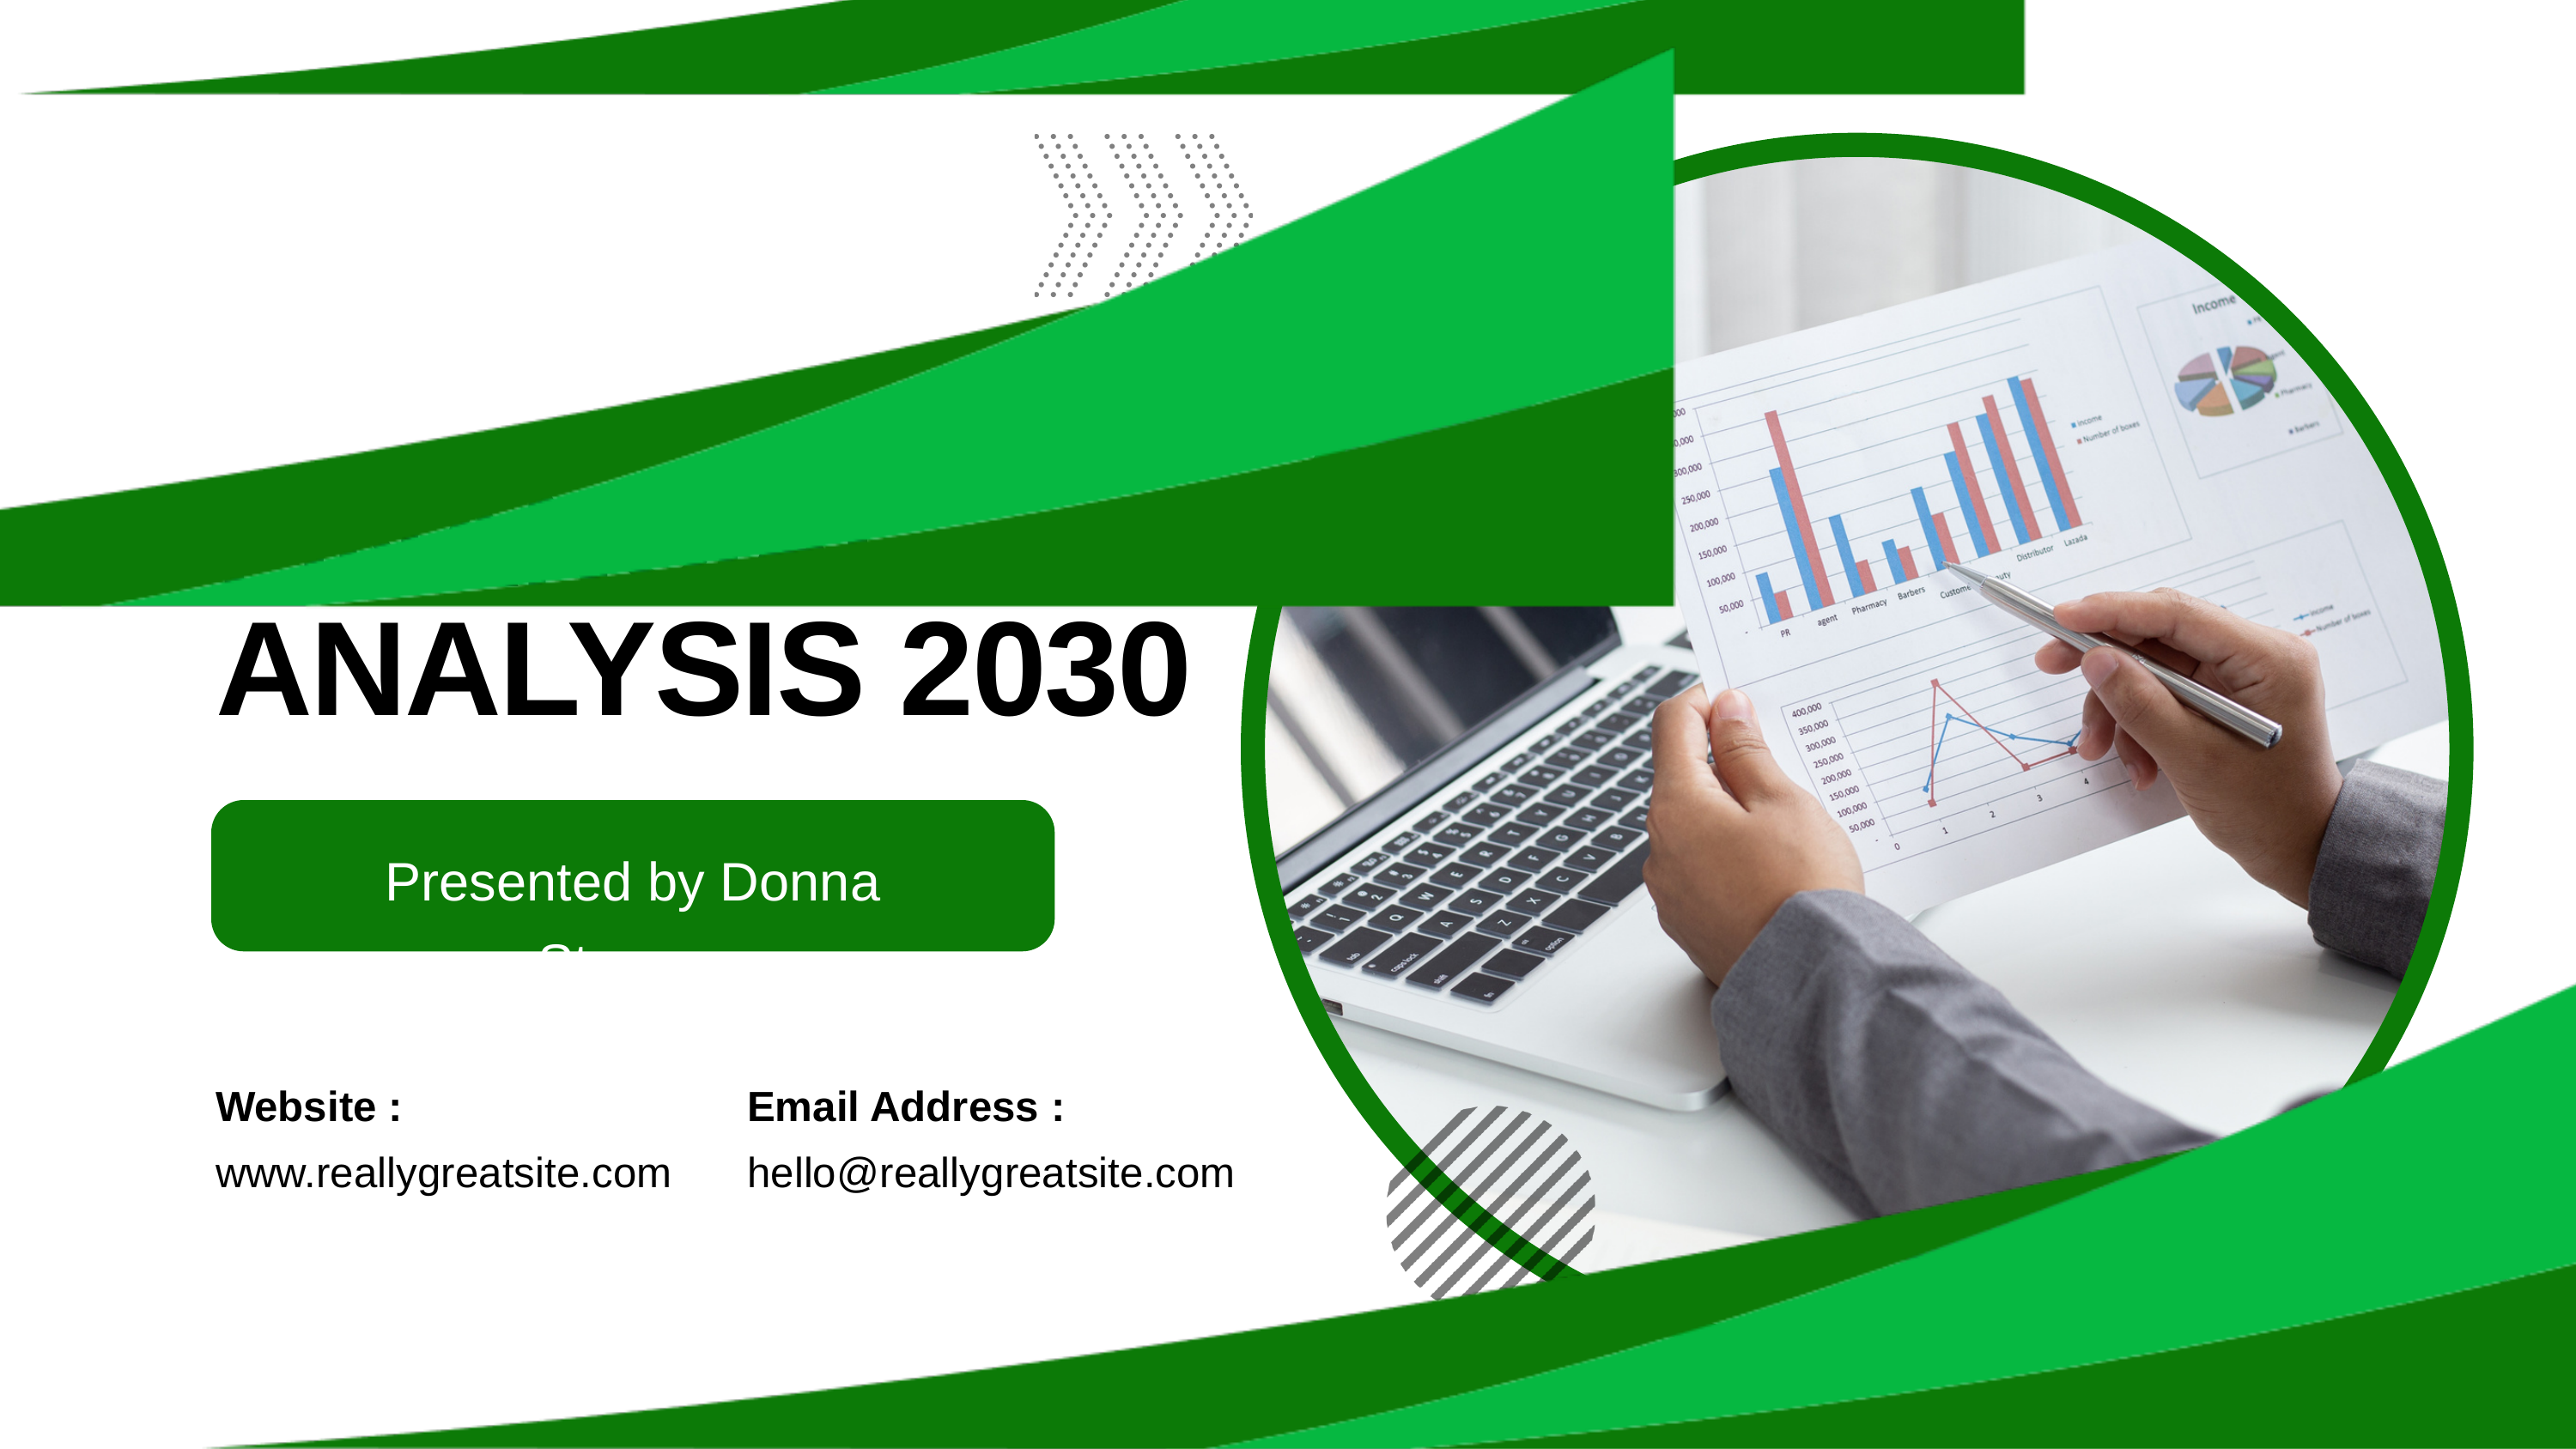

FINANCIAL ANALYSIS 2030

Presented by Donna Stroupe

Website :
Email Address :

www.reallygreatsite.com
hello@reallygreatsite.com